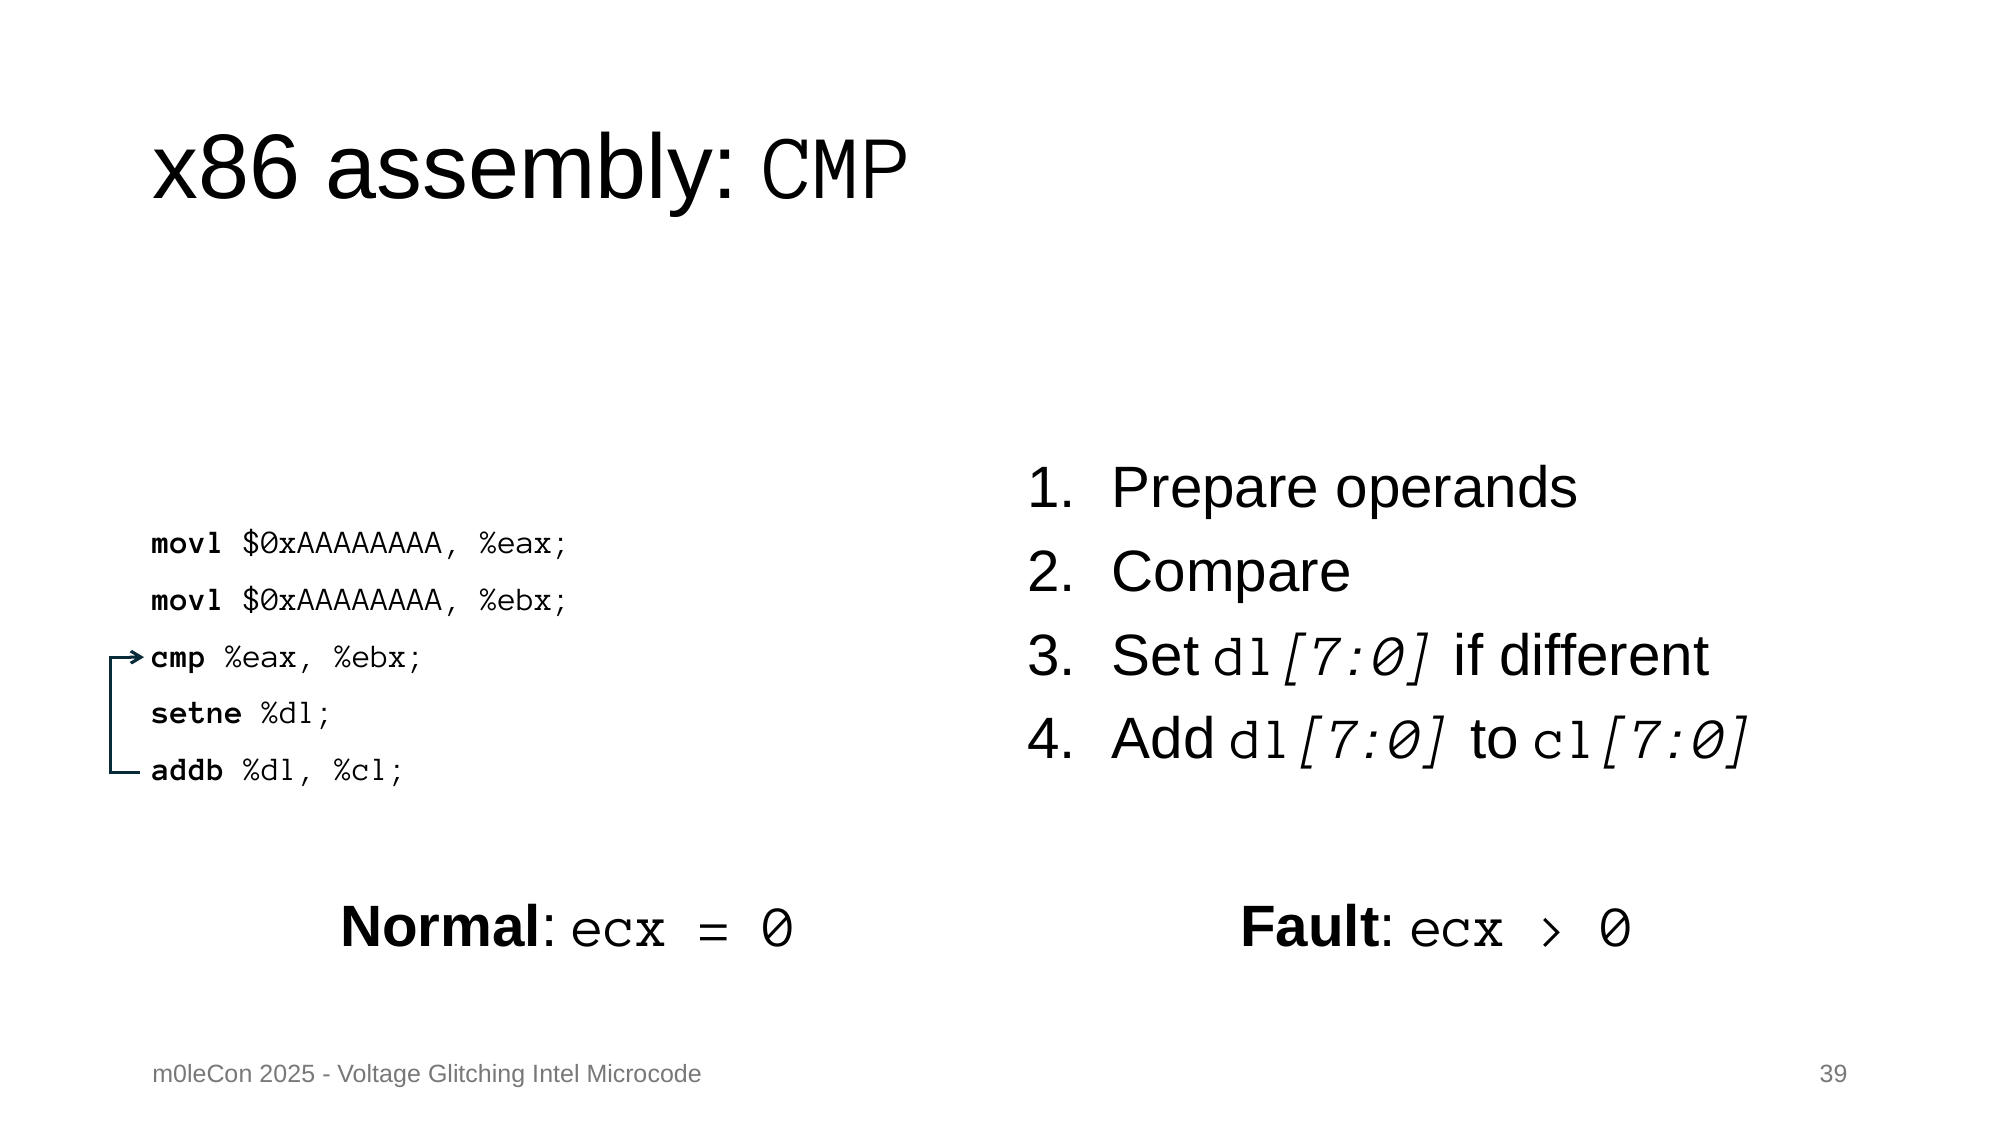

# x86 assembly: CMP
movl $0xAAAAAAAA, %eax;
movl $0xAAAAAAAA, %ebx;
cmp %eax, %ebx;
setne %dl;
addb %dl, %cl;
Prepare operands
Compare
Set dl[7:0] if different
Add dl[7:0] to cl[7:0]

Normal: ecx = 0			Fault: ecx > 0
m0leCon 2025 - Voltage Glitching Intel Microcode
39